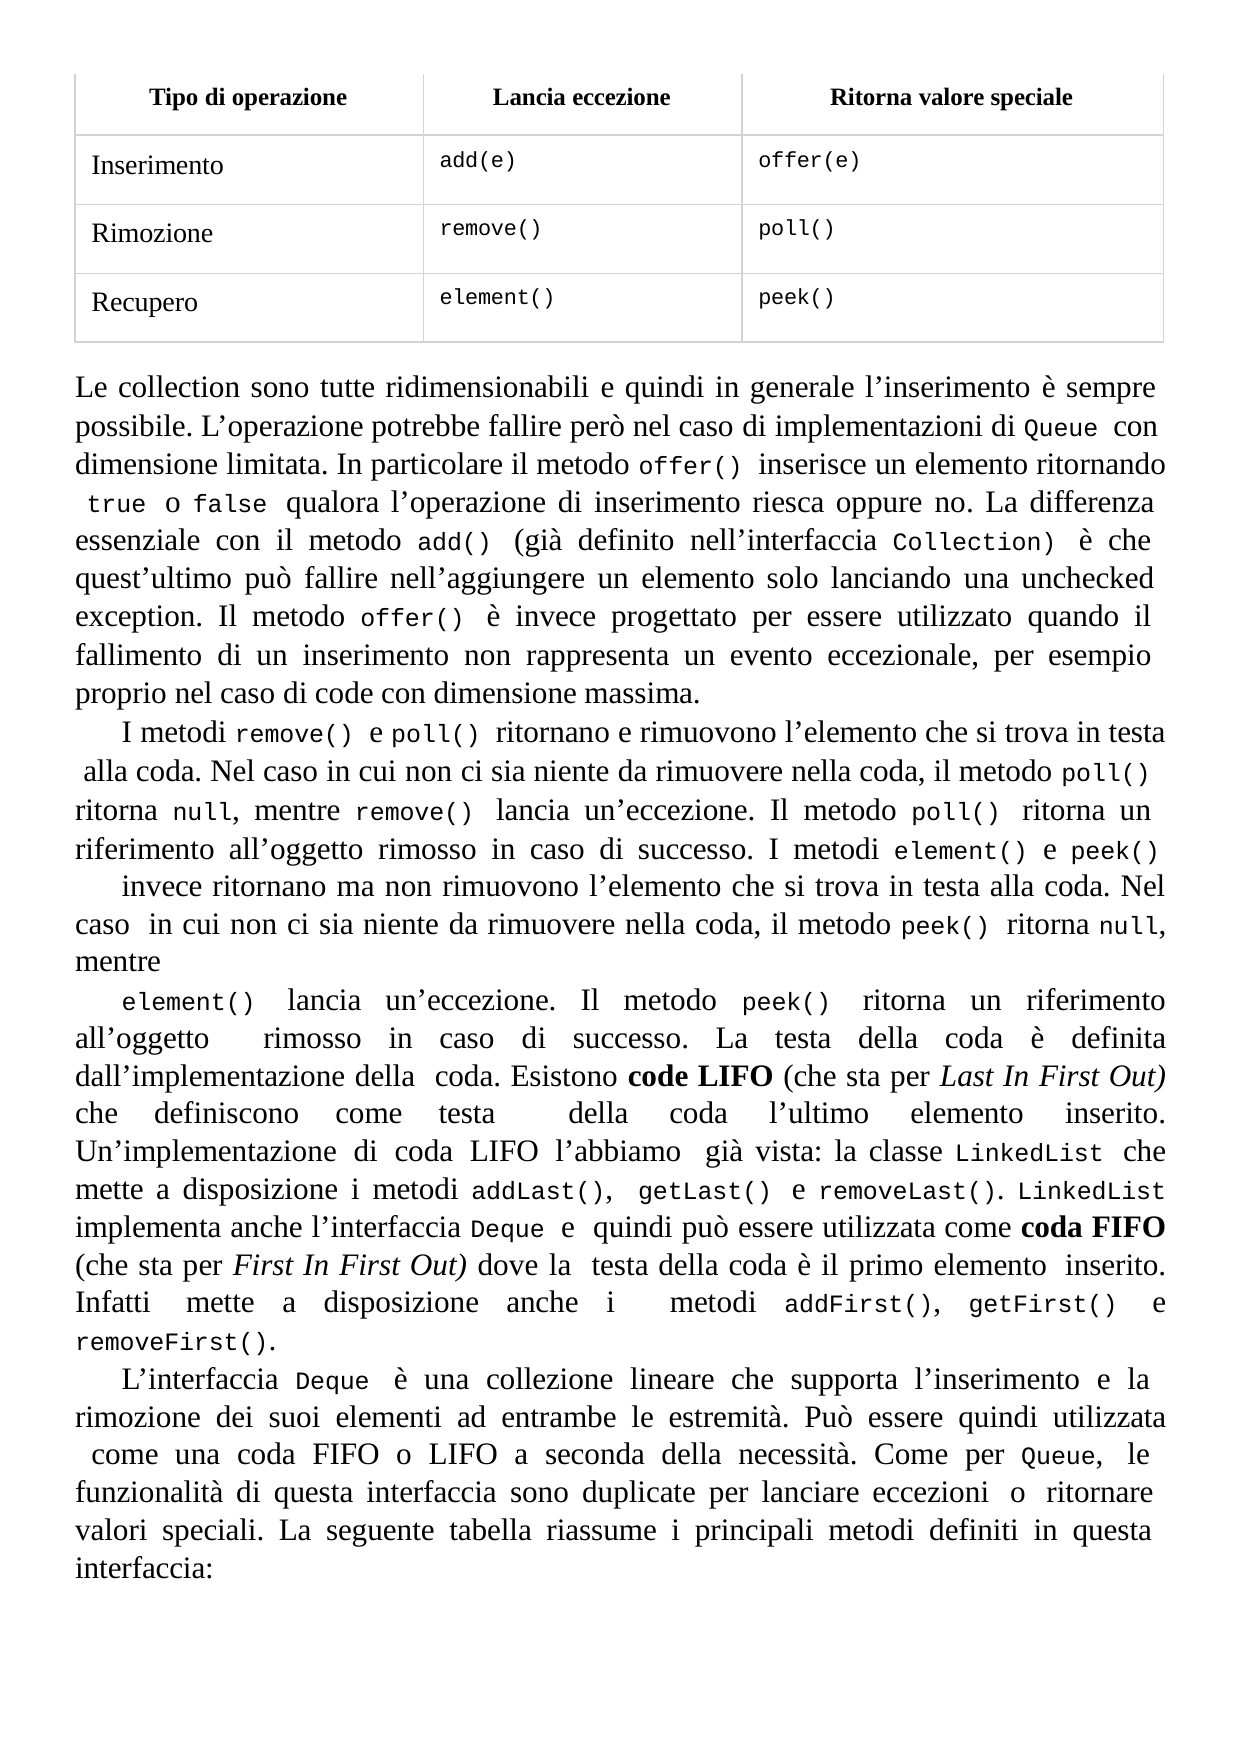

| Tipo di operazione | Lancia eccezione | Ritorna valore speciale |
| --- | --- | --- |
| Inserimento | add(e) | offer(e) |
| Rimozione | remove() | poll() |
| Recupero | element() | peek() |
Le collection sono tutte ridimensionabili e quindi in generale l’inserimento è sempre  possibile. L’operazione potrebbe fallire però nel caso di implementazioni di Queue con  dimensione limitata. In particolare il metodo offer() inserisce un elemento ritornando  true o false qualora l’operazione di inserimento riesca oppure no. La differenza  essenziale con il metodo add() (già definito nell’interfaccia Collection) è che  quest’ultimo può fallire nell’aggiungere un elemento solo lanciando una unchecked  exception. Il metodo offer() è invece progettato per essere utilizzato quando il  fallimento di un inserimento non rappresenta un evento eccezionale, per esempio  proprio nel caso di code con dimensione massima.
I metodi remove() e poll() ritornano e rimuovono l’elemento che si trova in testa  alla coda. Nel caso in cui non ci sia niente da rimuovere nella coda, il metodo poll()  ritorna null, mentre remove() lancia un’eccezione. Il metodo poll() ritorna un  riferimento all’oggetto rimosso in caso di successo. I metodi element() e peek()
invece ritornano ma non rimuovono l’elemento che si trova in testa alla coda. Nel caso  in cui non ci sia niente da rimuovere nella coda, il metodo peek() ritorna null, mentre
element() lancia un’eccezione. Il metodo peek() ritorna un riferimento all’oggetto  rimosso in caso di successo. La testa della coda è definita dall’implementazione della  coda. Esistono code LIFO (che sta per Last In First Out) che definiscono come testa  della coda l’ultimo elemento inserito. Un’implementazione di coda LIFO l’abbiamo  già vista: la classe LinkedList che mette a disposizione i metodi addLast(),  getLast() e removeLast(). LinkedList implementa anche l’interfaccia Deque e  quindi può essere utilizzata come coda FIFO (che sta per First In First Out) dove la  testa della coda è il primo elemento inserito. Infatti mette a disposizione anche i  metodi addFirst(), getFirst() e removeFirst().
L’interfaccia Deque è una collezione lineare che supporta l’inserimento e la  rimozione dei suoi elementi ad entrambe le estremità. Può essere quindi utilizzata  come una coda FIFO o LIFO a seconda della necessità. Come per Queue, le  funzionalità di questa interfaccia sono duplicate per lanciare eccezioni o ritornare  valori speciali. La seguente tabella riassume i principali metodi definiti in questa  interfaccia: